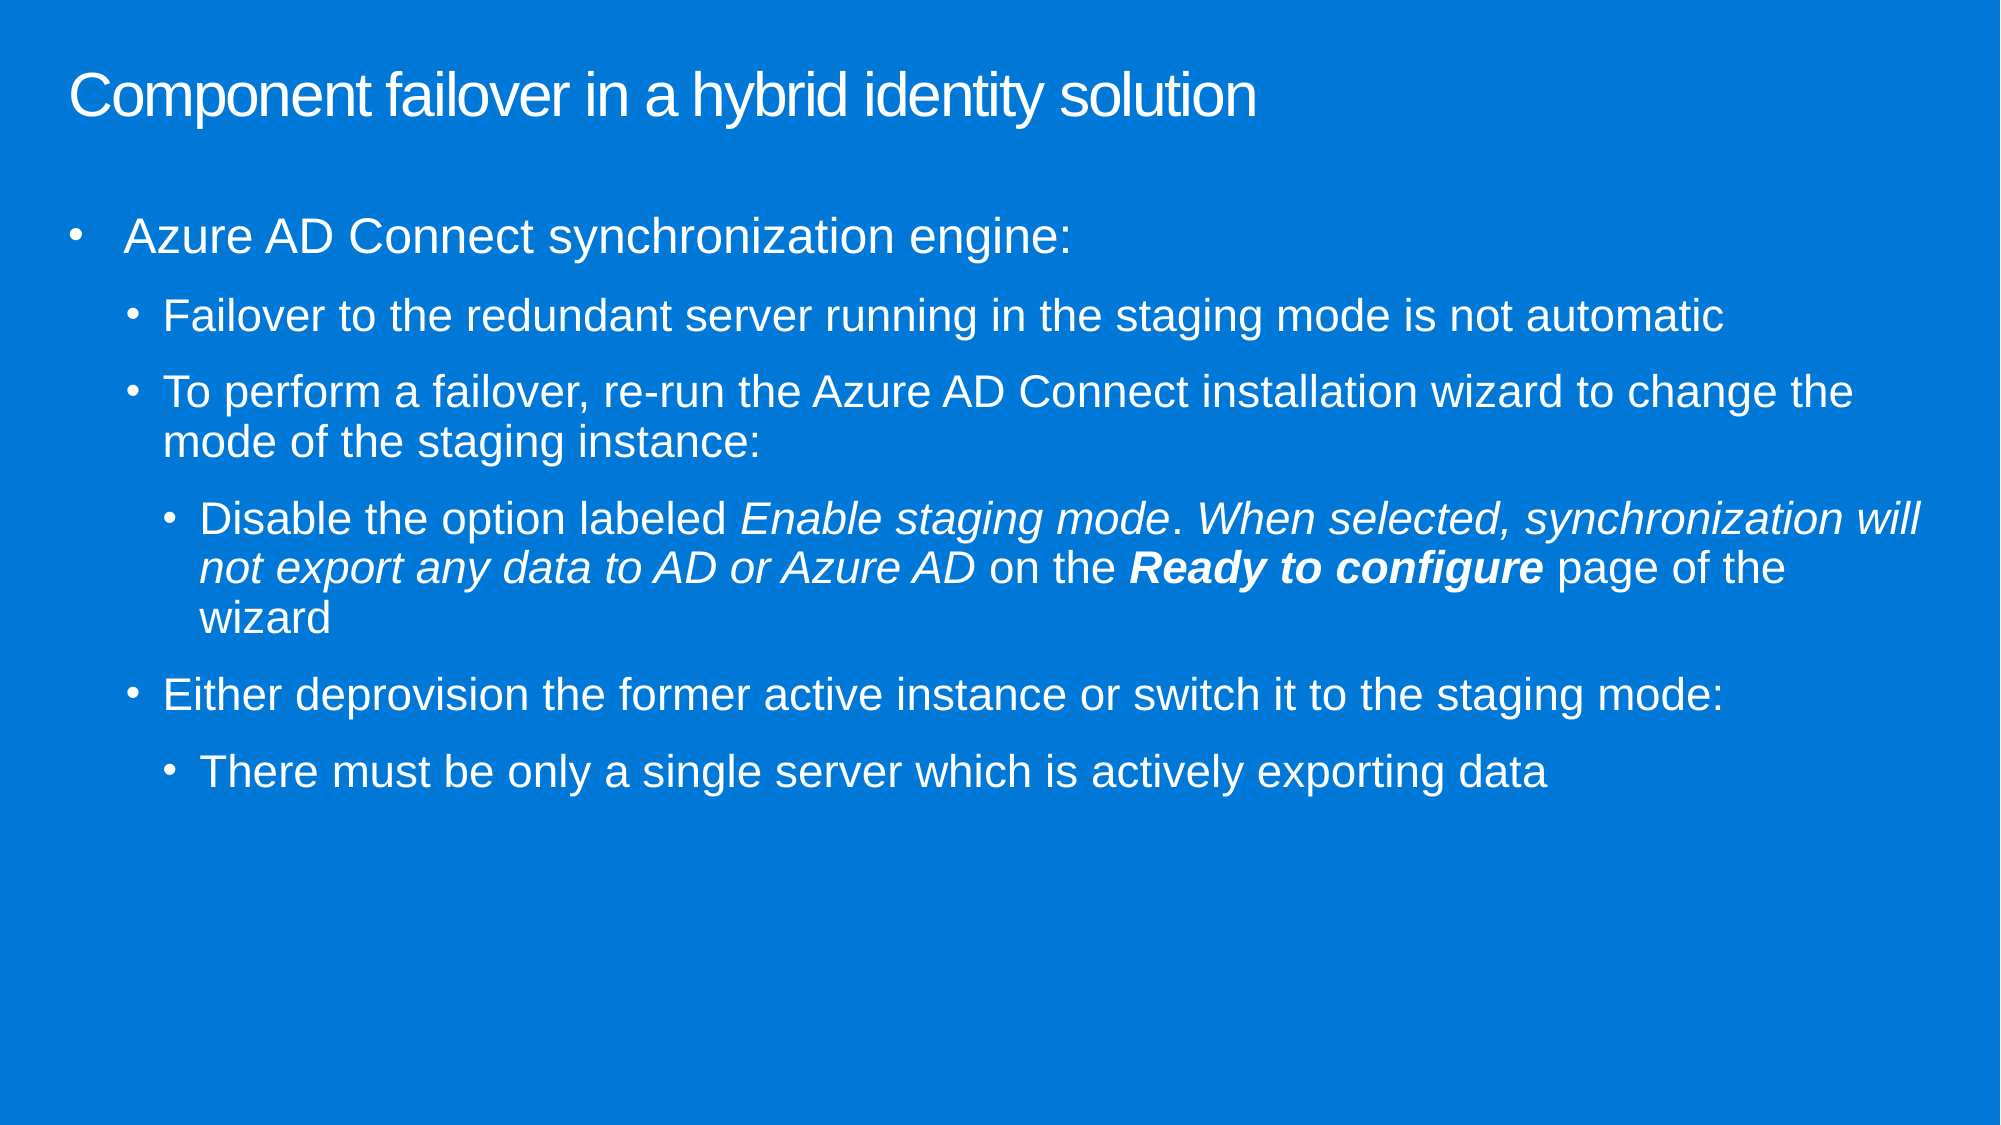

# Component failover in a hybrid identity solution
Azure AD Connect synchronization engine:
Failover to the redundant server running in the staging mode is not automatic
To perform a failover, re-run the Azure AD Connect installation wizard to change the mode of the staging instance:
Disable the option labeled Enable staging mode. When selected, synchronization will not export any data to AD or Azure AD on the Ready to configure page of the wizard
Either deprovision the former active instance or switch it to the staging mode:
There must be only a single server which is actively exporting data